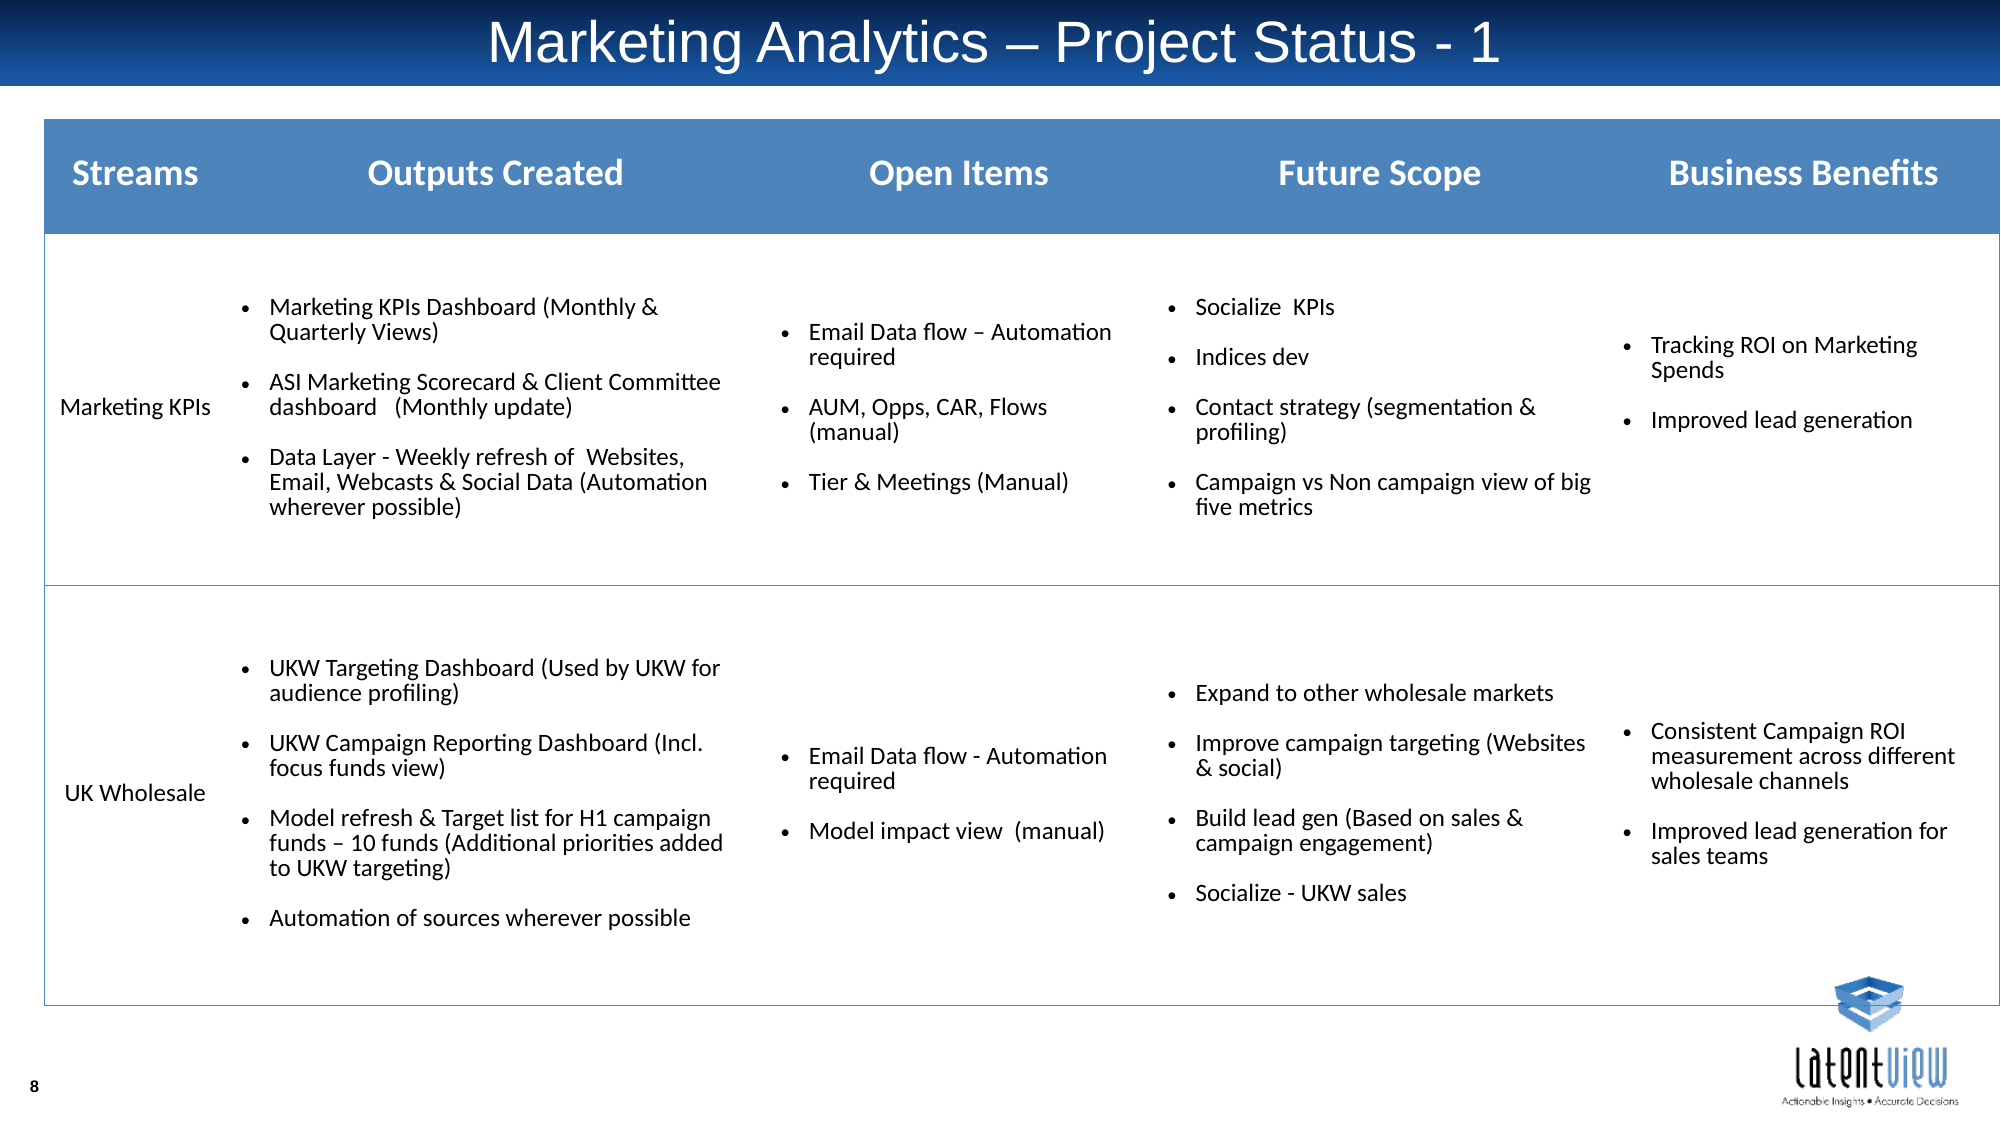

# Marketing Analytics – Project Status - 1
| Streams | Outputs Created | Open Items | Future Scope | Business Benefits |
| --- | --- | --- | --- | --- |
| Marketing KPIs | Marketing KPIs Dashboard (Monthly & Quarterly Views) ASI Marketing Scorecard & Client Committee dashboard (Monthly update) Data Layer - Weekly refresh of Websites, Email, Webcasts & Social Data (Automation wherever possible) | Email Data flow – Automation required AUM, Opps, CAR, Flows (manual) Tier & Meetings (Manual) | Socialize KPIs Indices dev Contact strategy (segmentation & profiling) Campaign vs Non campaign view of big five metrics | Tracking ROI on Marketing Spends Improved lead generation |
| UK Wholesale | UKW Targeting Dashboard (Used by UKW for audience profiling) UKW Campaign Reporting Dashboard (Incl. focus funds view) Model refresh & Target list for H1 campaign funds – 10 funds (Additional priorities added to UKW targeting) Automation of sources wherever possible | Email Data flow - Automation required Model impact view (manual) | Expand to other wholesale markets Improve campaign targeting (Websites & social) Build lead gen (Based on sales & campaign engagement) Socialize - UKW sales | Consistent Campaign ROI measurement across different wholesale channels Improved lead generation for sales teams |